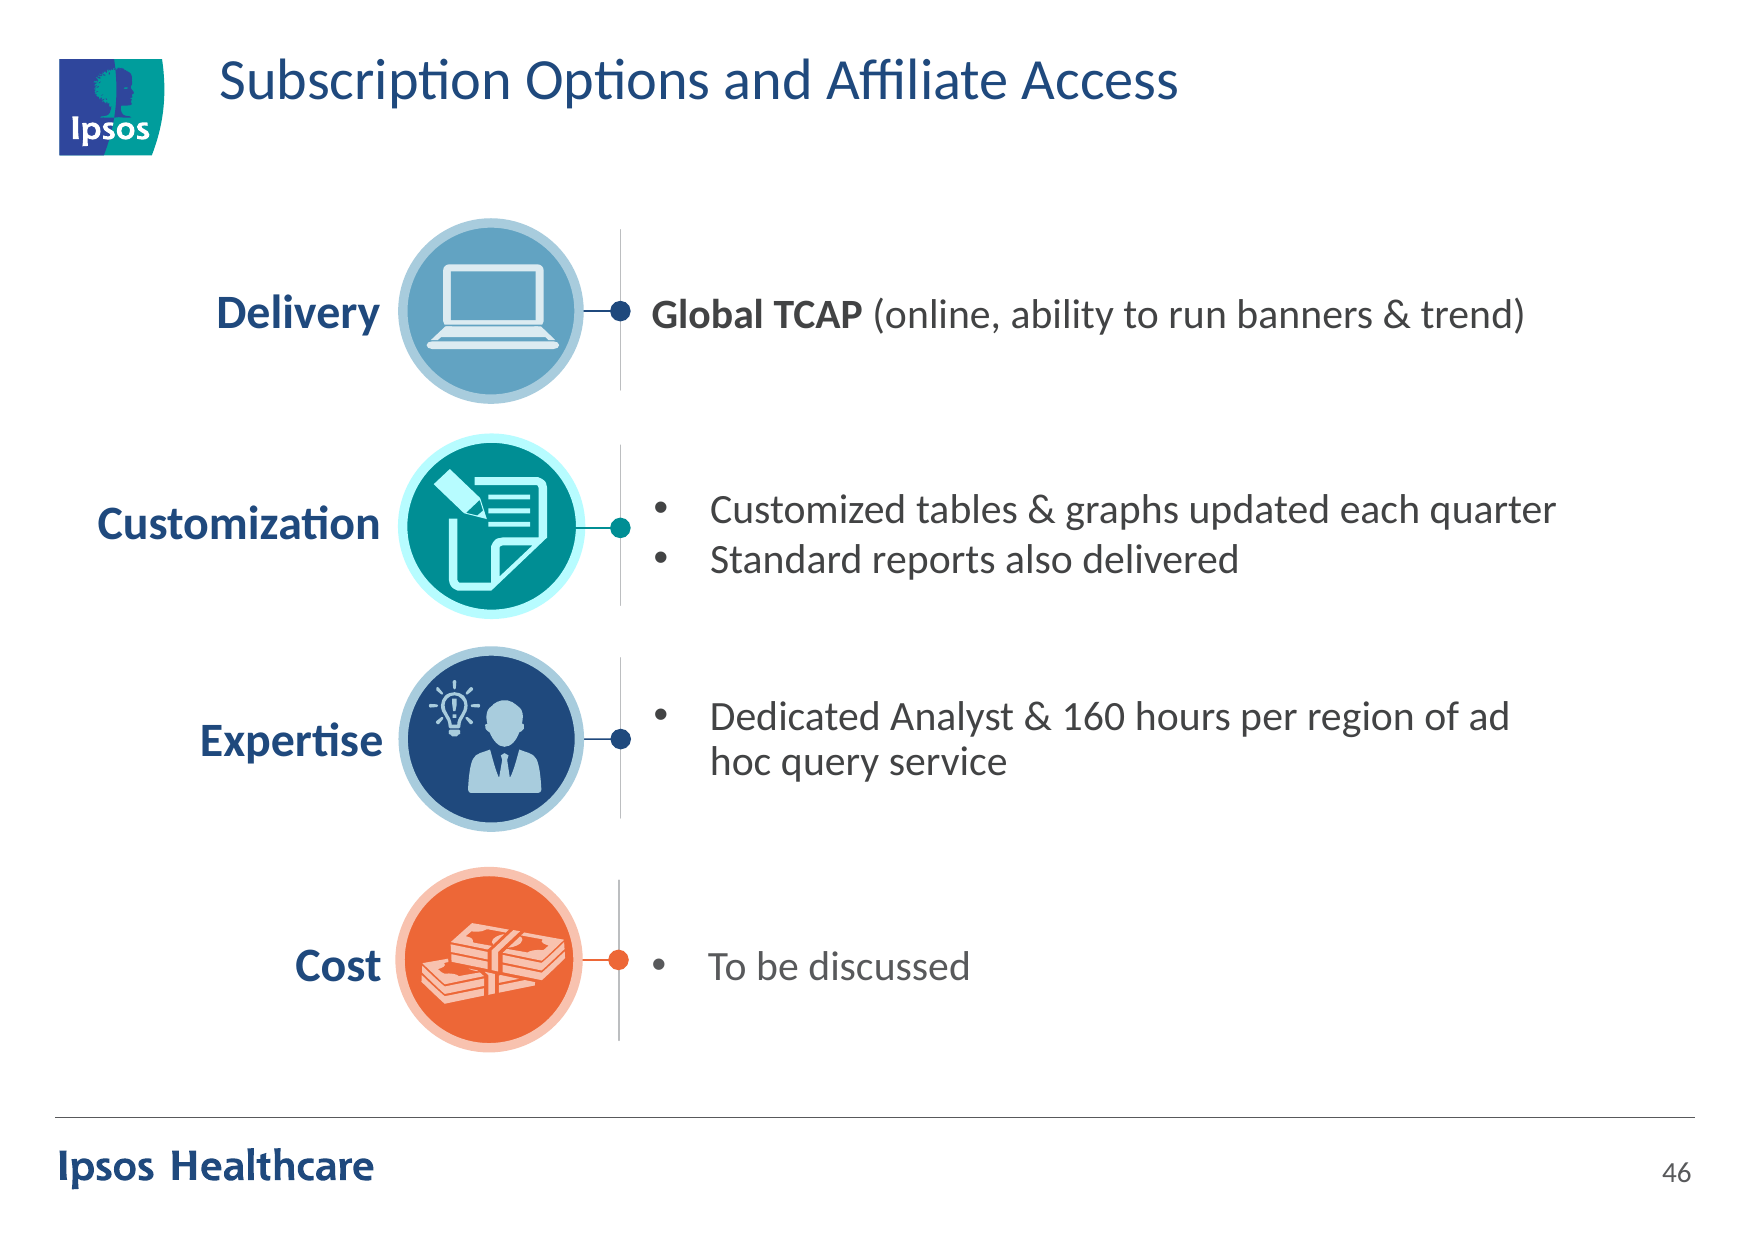

# Subscription Options and Affiliate Access

Global TCAP (online, ability to run banners & trend)

Delivery

Customized tables & graphs updated each quarter
Standard reports also delivered
Customization

Dedicated Analyst & 160 hours per region of ad hoc query service
Expertise

Cost
To be discussed
46